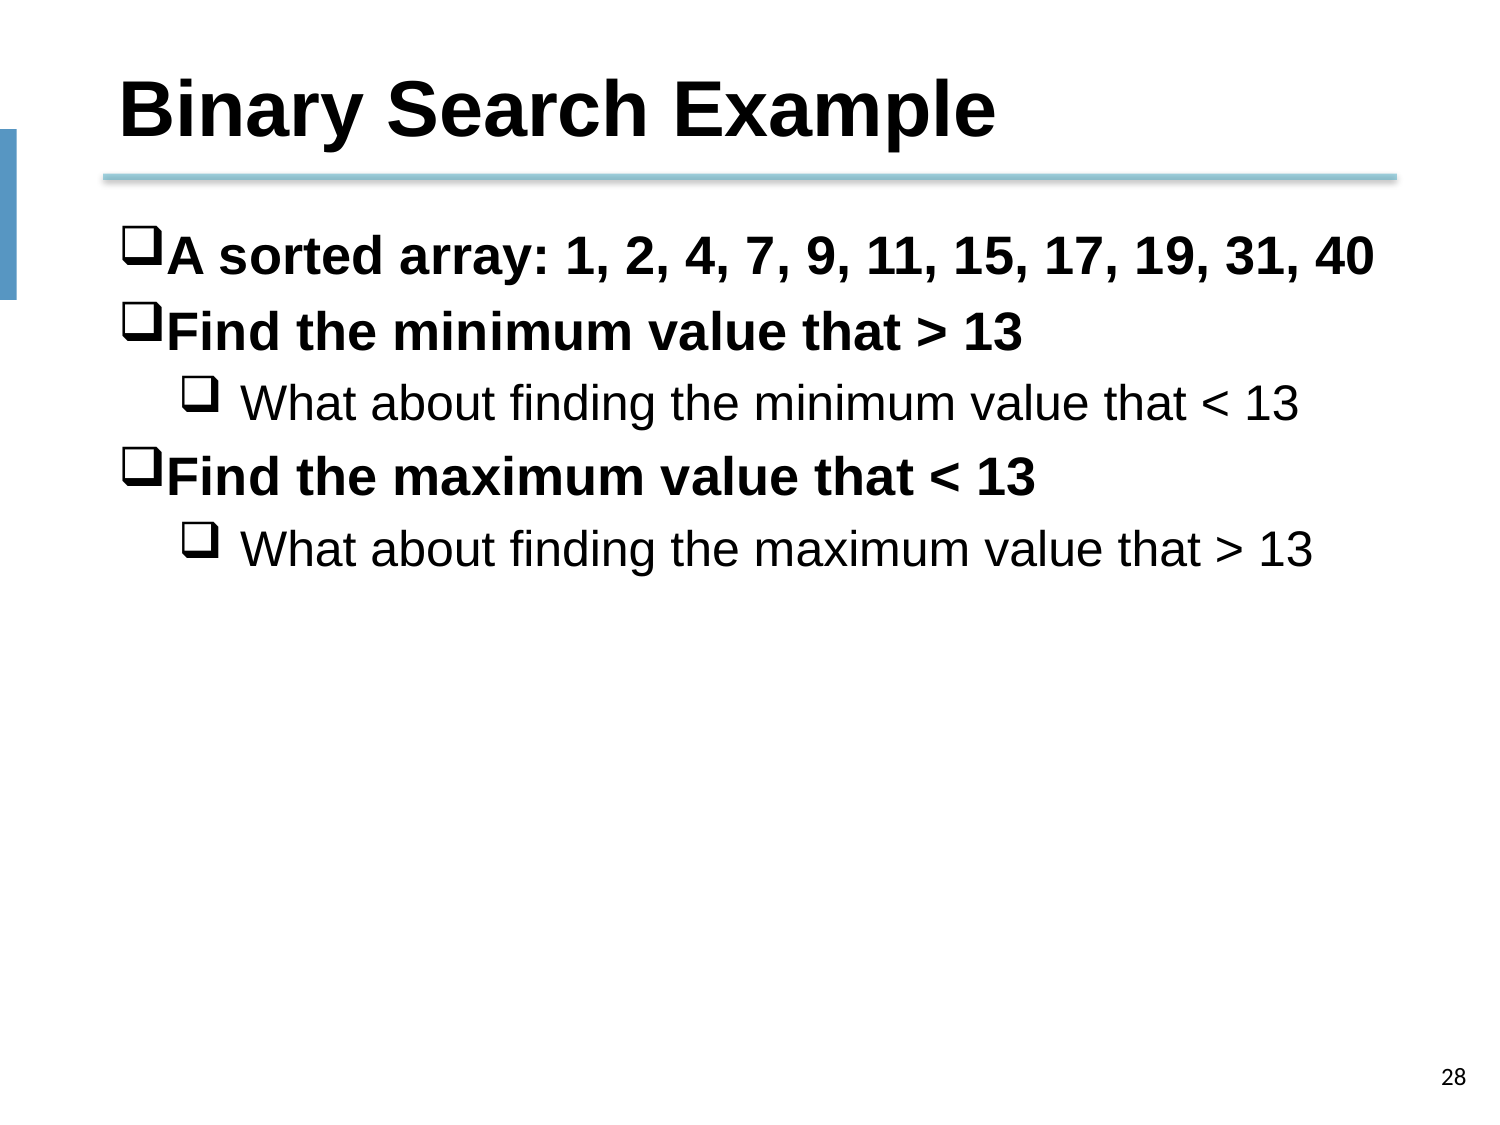

# Binary Search Example
A sorted array: 1, 2, 4, 7, 9, 11, 15, 17, 19, 31, 40
Find the minimum value that > 13
What about finding the minimum value that < 13
Find the maximum value that < 13
What about finding the maximum value that > 13

28